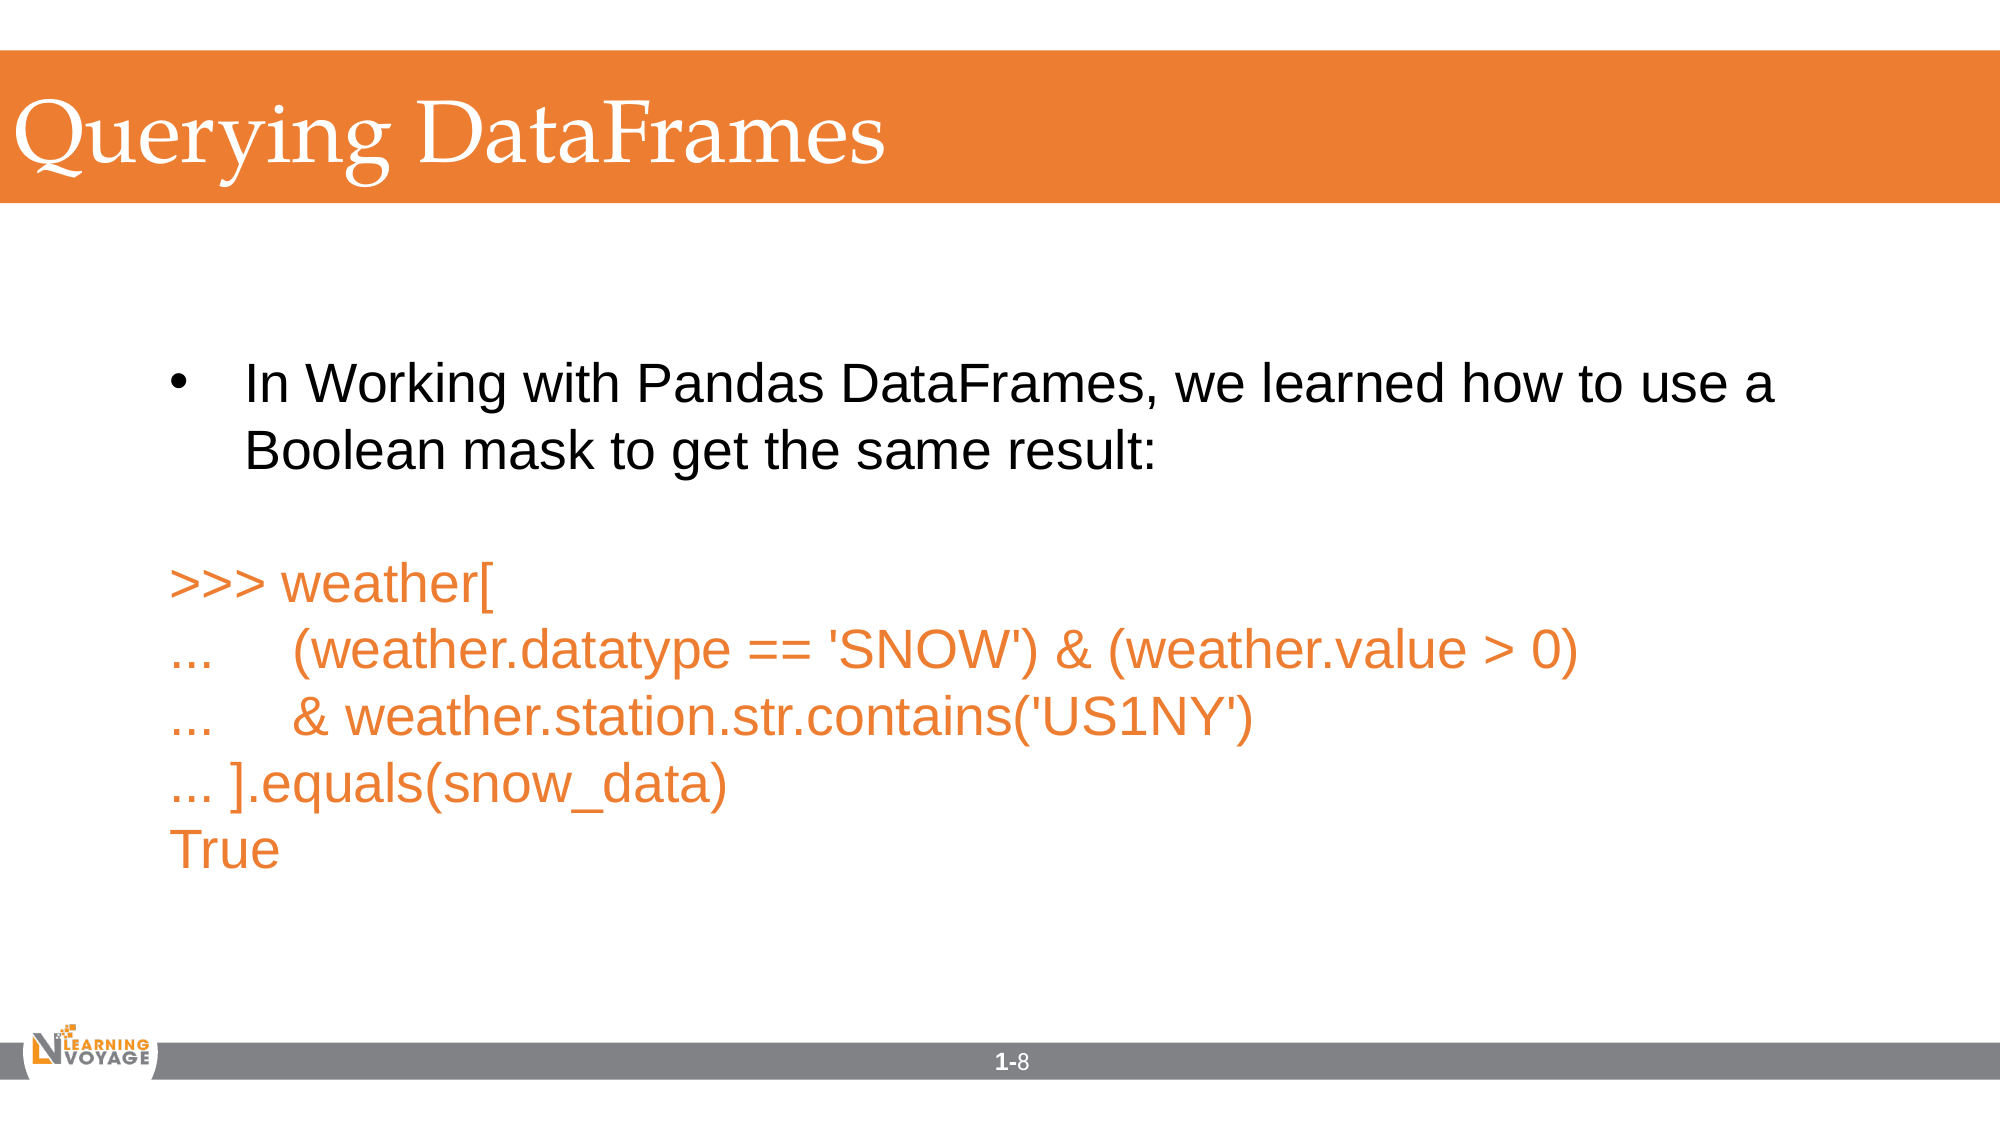

Querying DataFrames
In Working with Pandas DataFrames, we learned how to use a Boolean mask to get the same result:

>>> weather[
...     (weather.datatype == 'SNOW') & (weather.value > 0)
...     & weather.station.str.contains('US1NY')
... ].equals(snow_data)
True
1-8